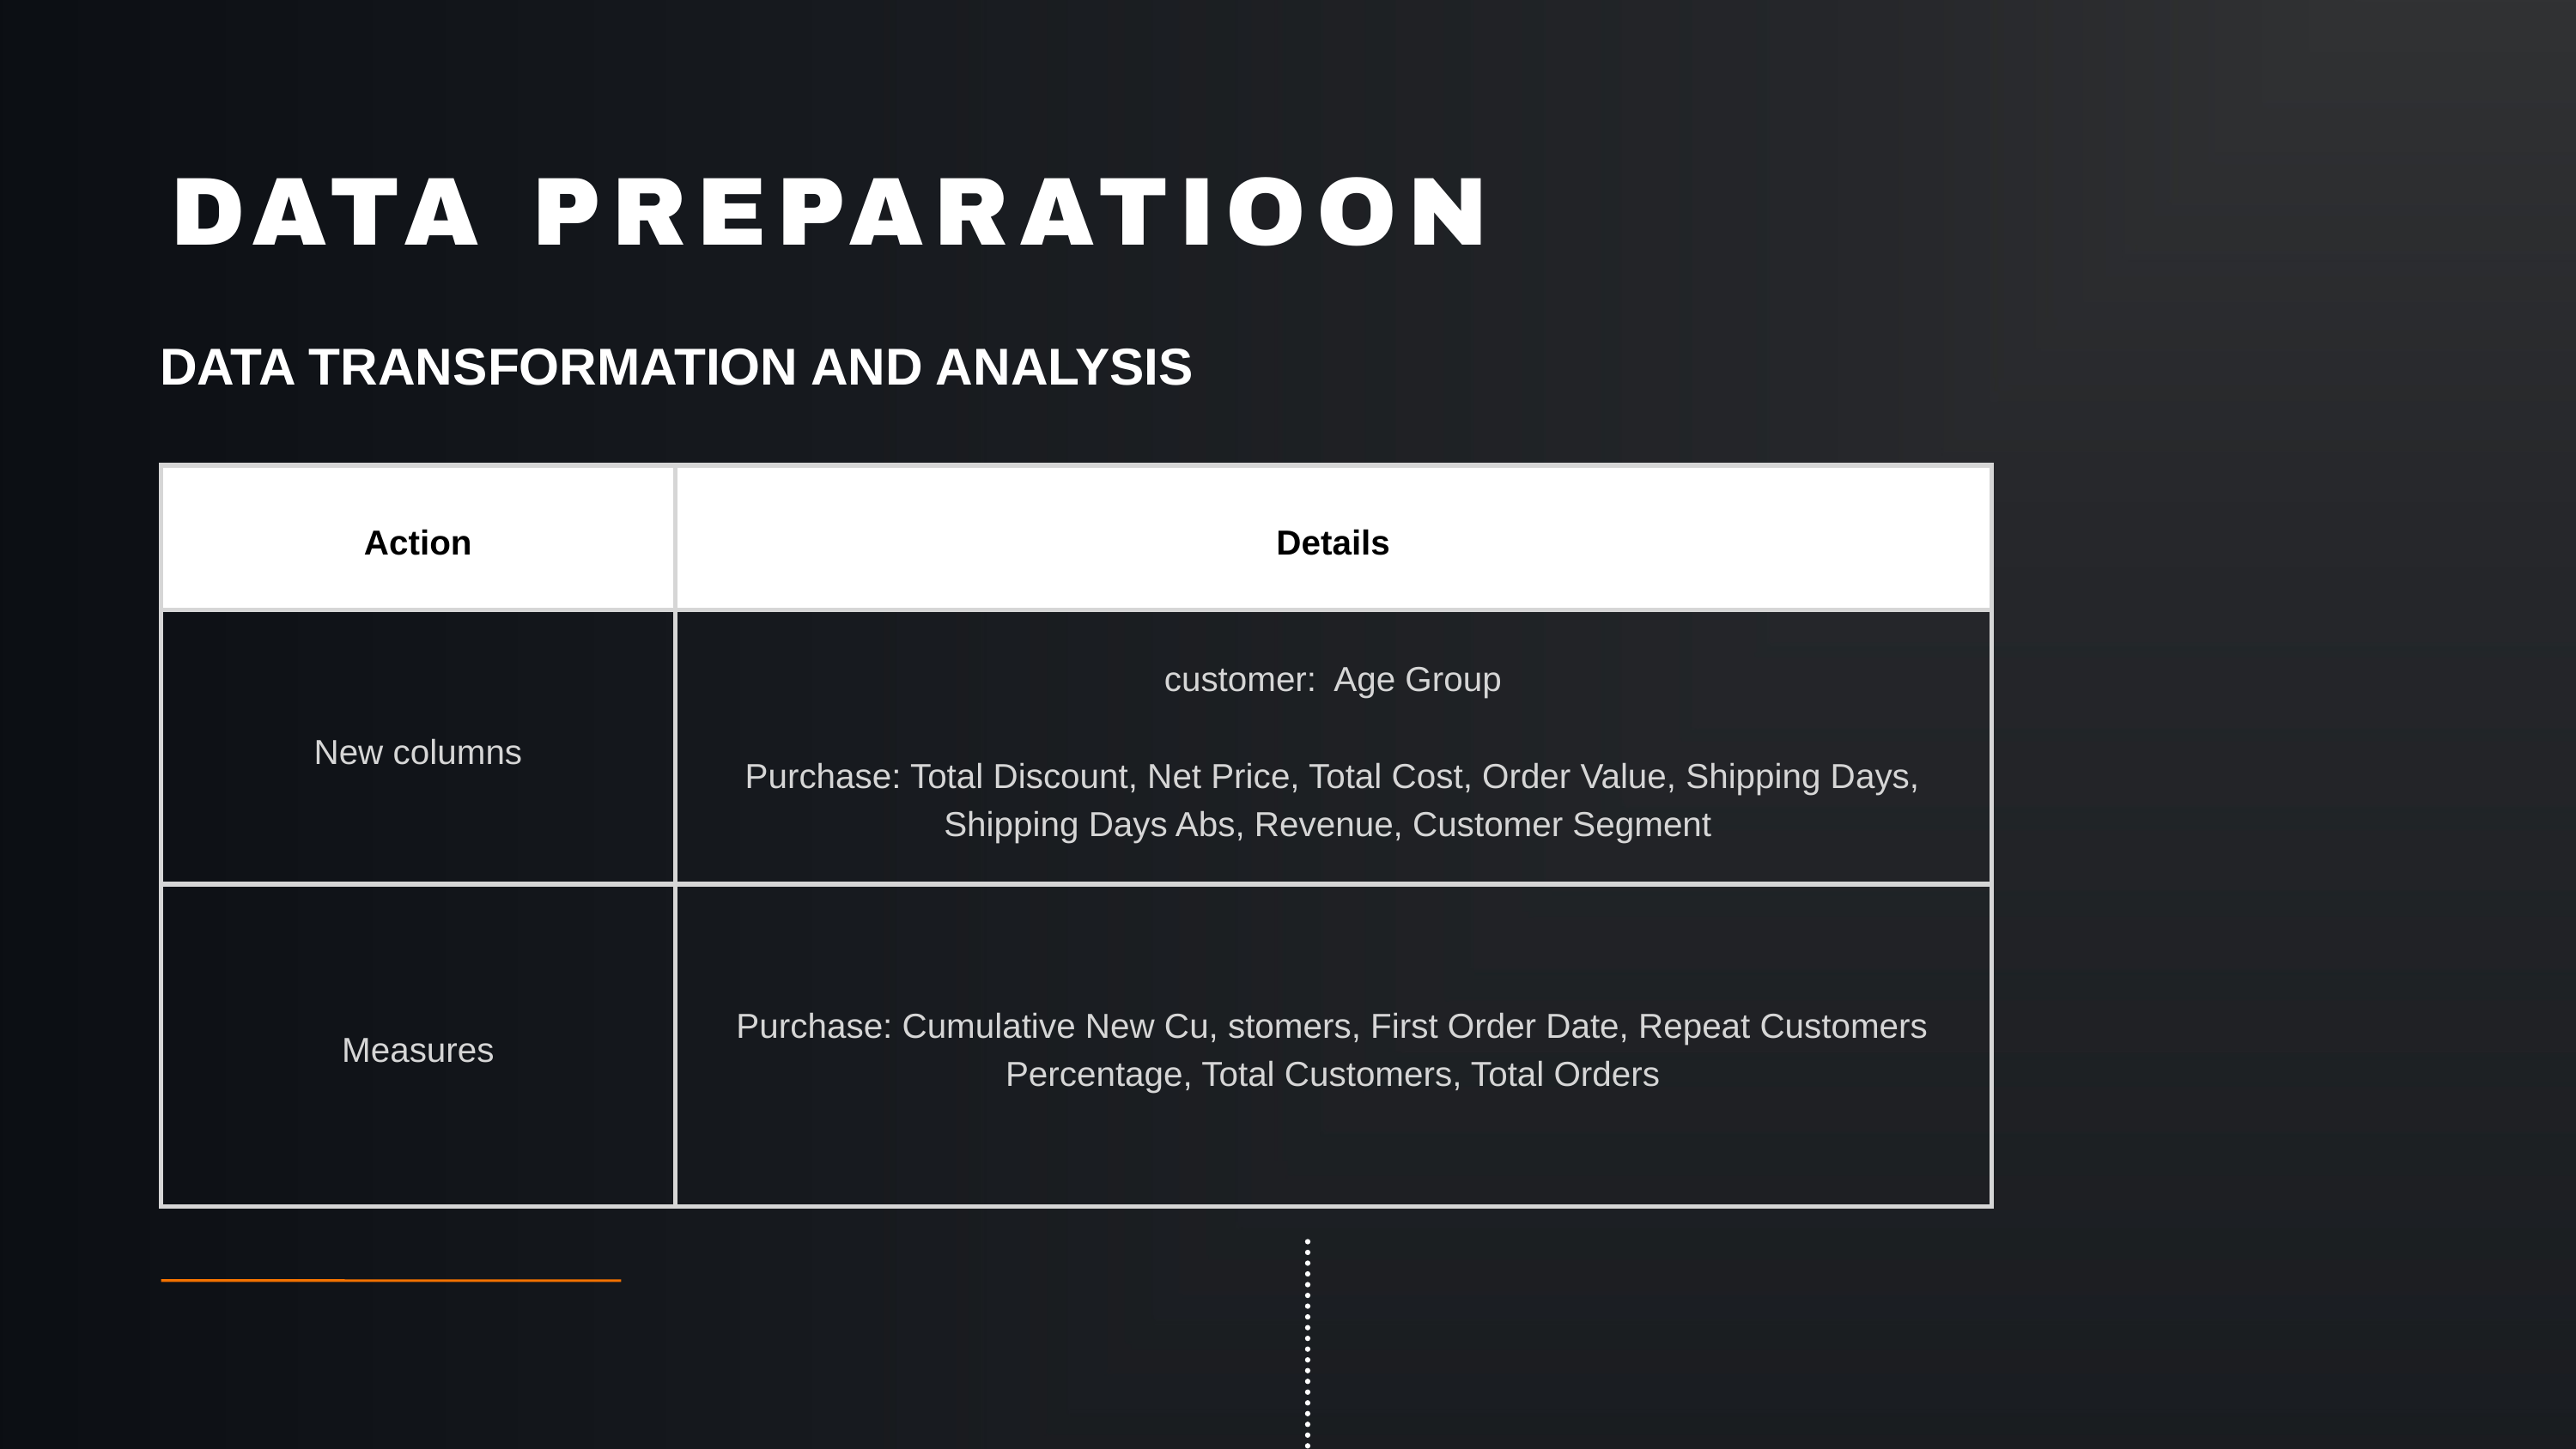

DATA PREPARATIOON
DATA TRANSFORMATION AND ANALYSIS
| Action | Details |
| --- | --- |
| New columns | customer: Age Group Purchase: Total Discount, Net Price, Total Cost, Order Value, Shipping Days, Shipping Days Abs, Revenue, Customer Segment |
| Measures | Purchase: Cumulative New Cu, stomers, First Order Date, Repeat Customers Percentage, Total Customers, Total Orders |